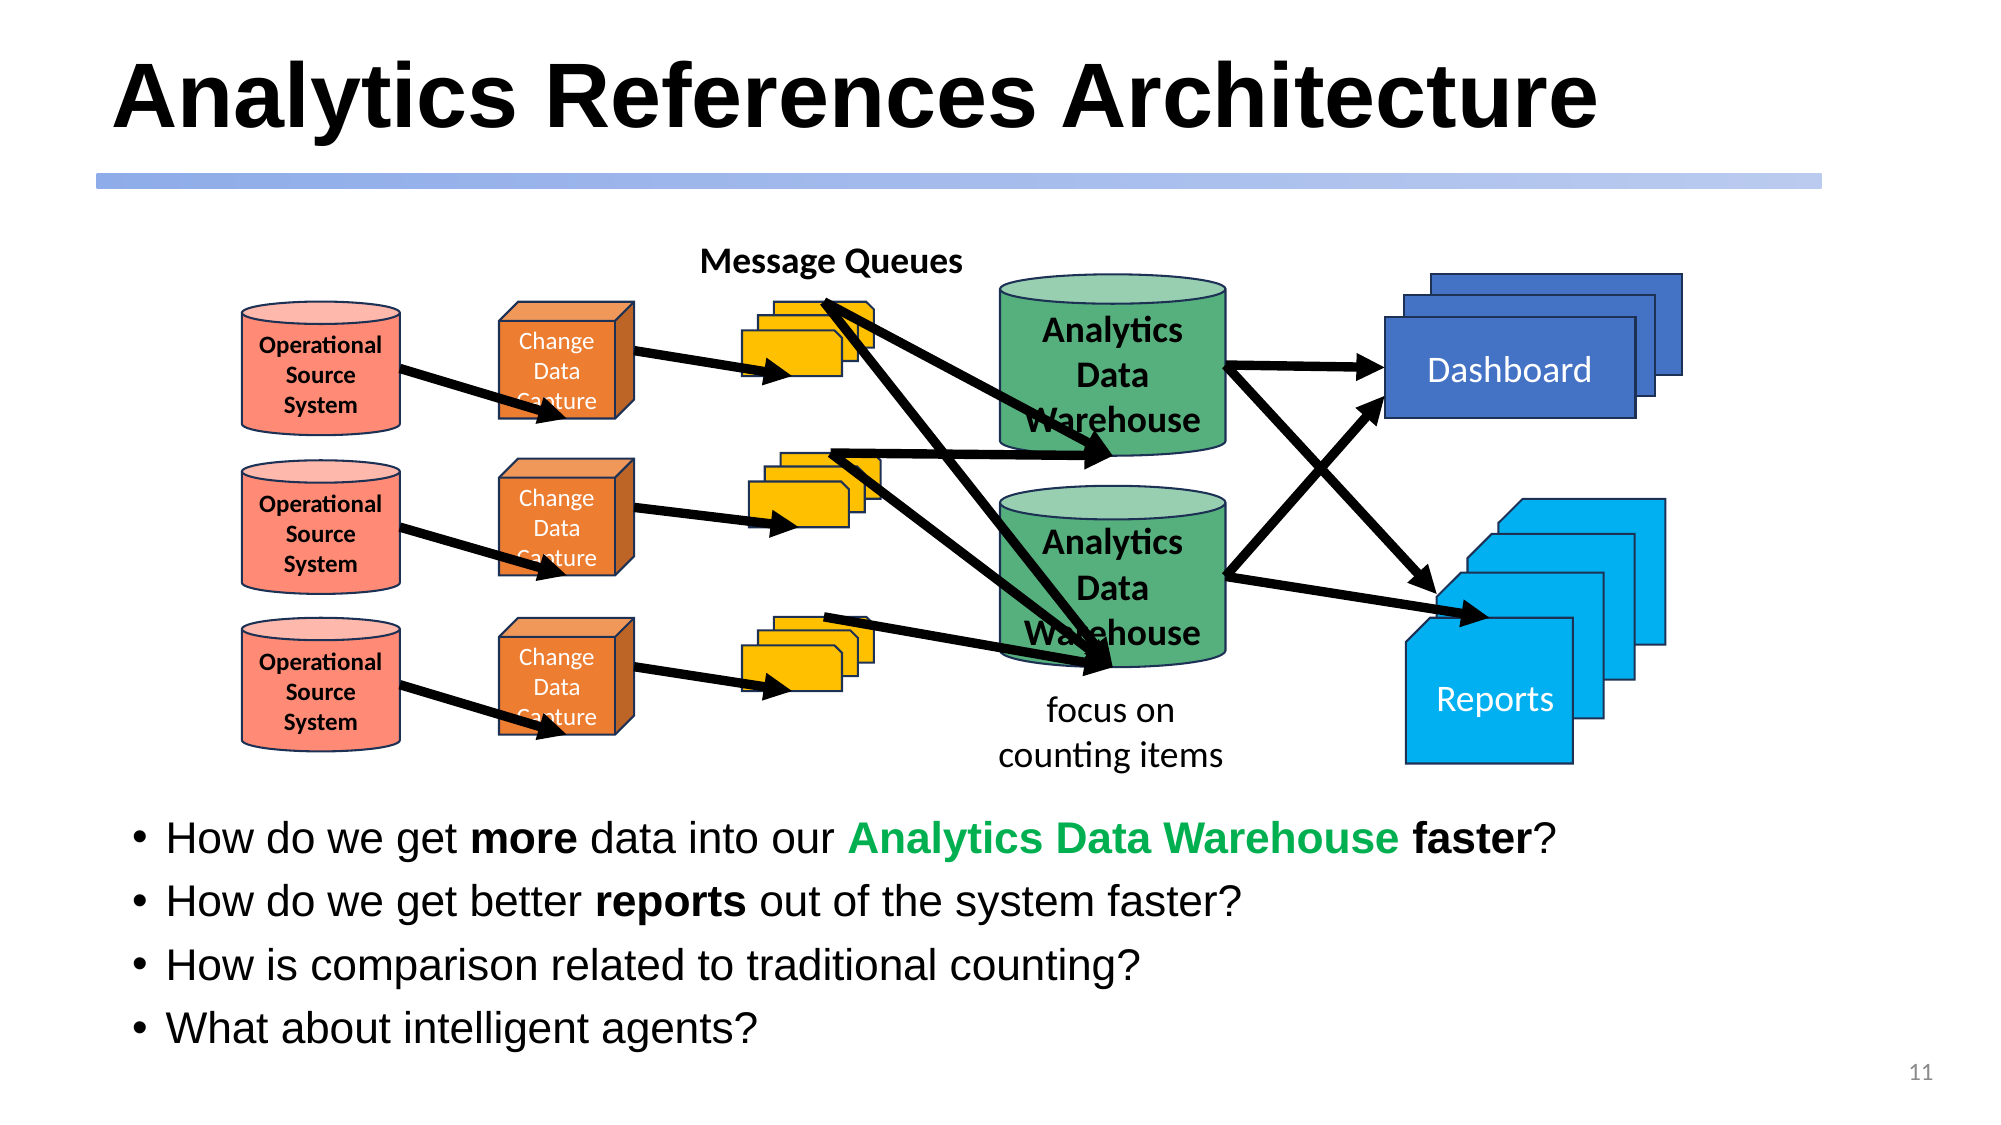

# Analytics References Architecture
Message Queues
Analytics
Data Warehouse

Operational
Source
System
Change
Data
Capture

Dashboard

Change
Data
Capture
Operational
Source
System

Analytics Data Warehouse

Reports
Operational
Source
System
Change
Data
Capture

focus on counting items
How do we get more data into our Analytics Data Warehouse faster?
How do we get better reports out of the system faster?
How is comparison related to traditional counting?
What about intelligent agents?

11